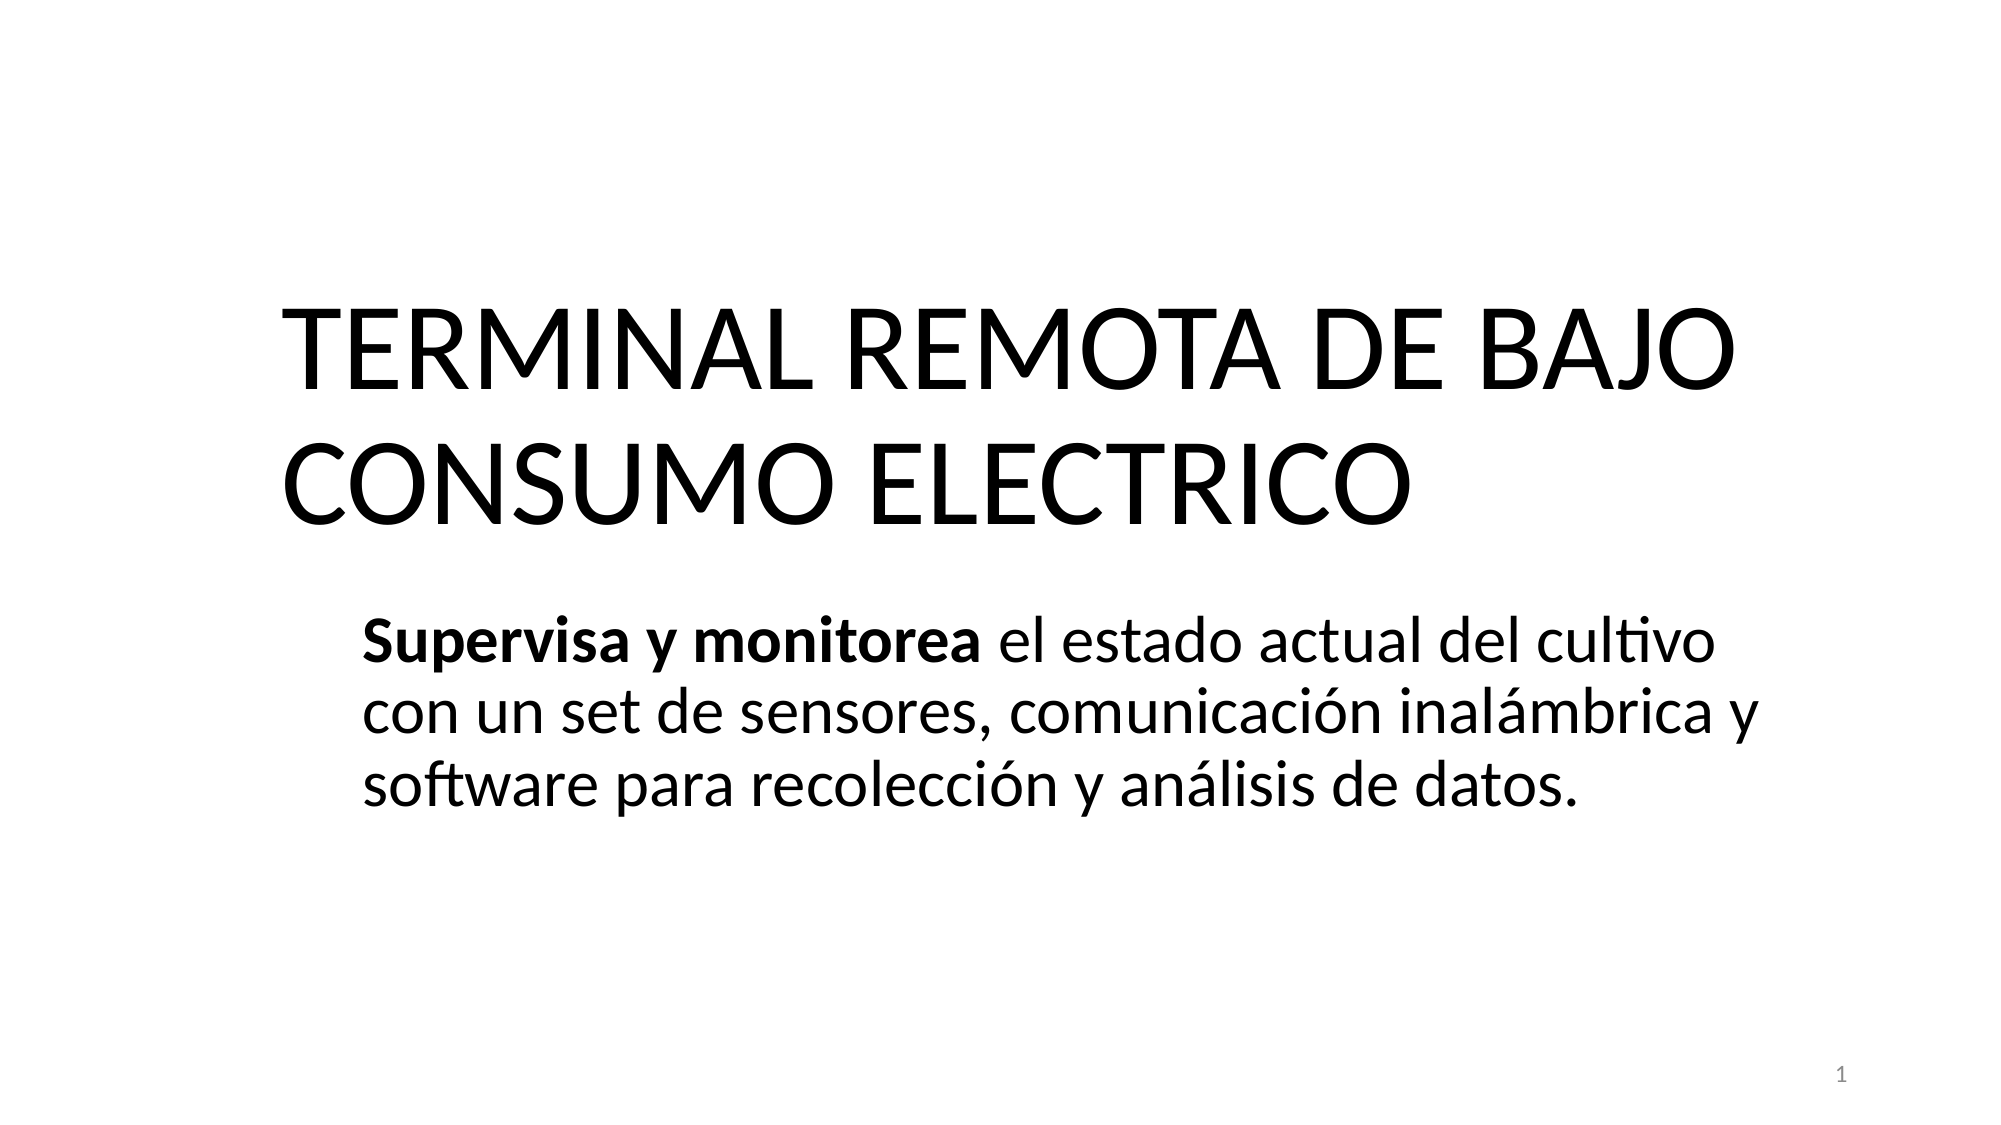

# TERMINAL REMOTA DE BAJO CONSUMO ELECTRICO
Supervisa y monitorea el estado actual del cultivo con un set de sensores, comunicación inalámbrica y software para recolección y análisis de datos.
1